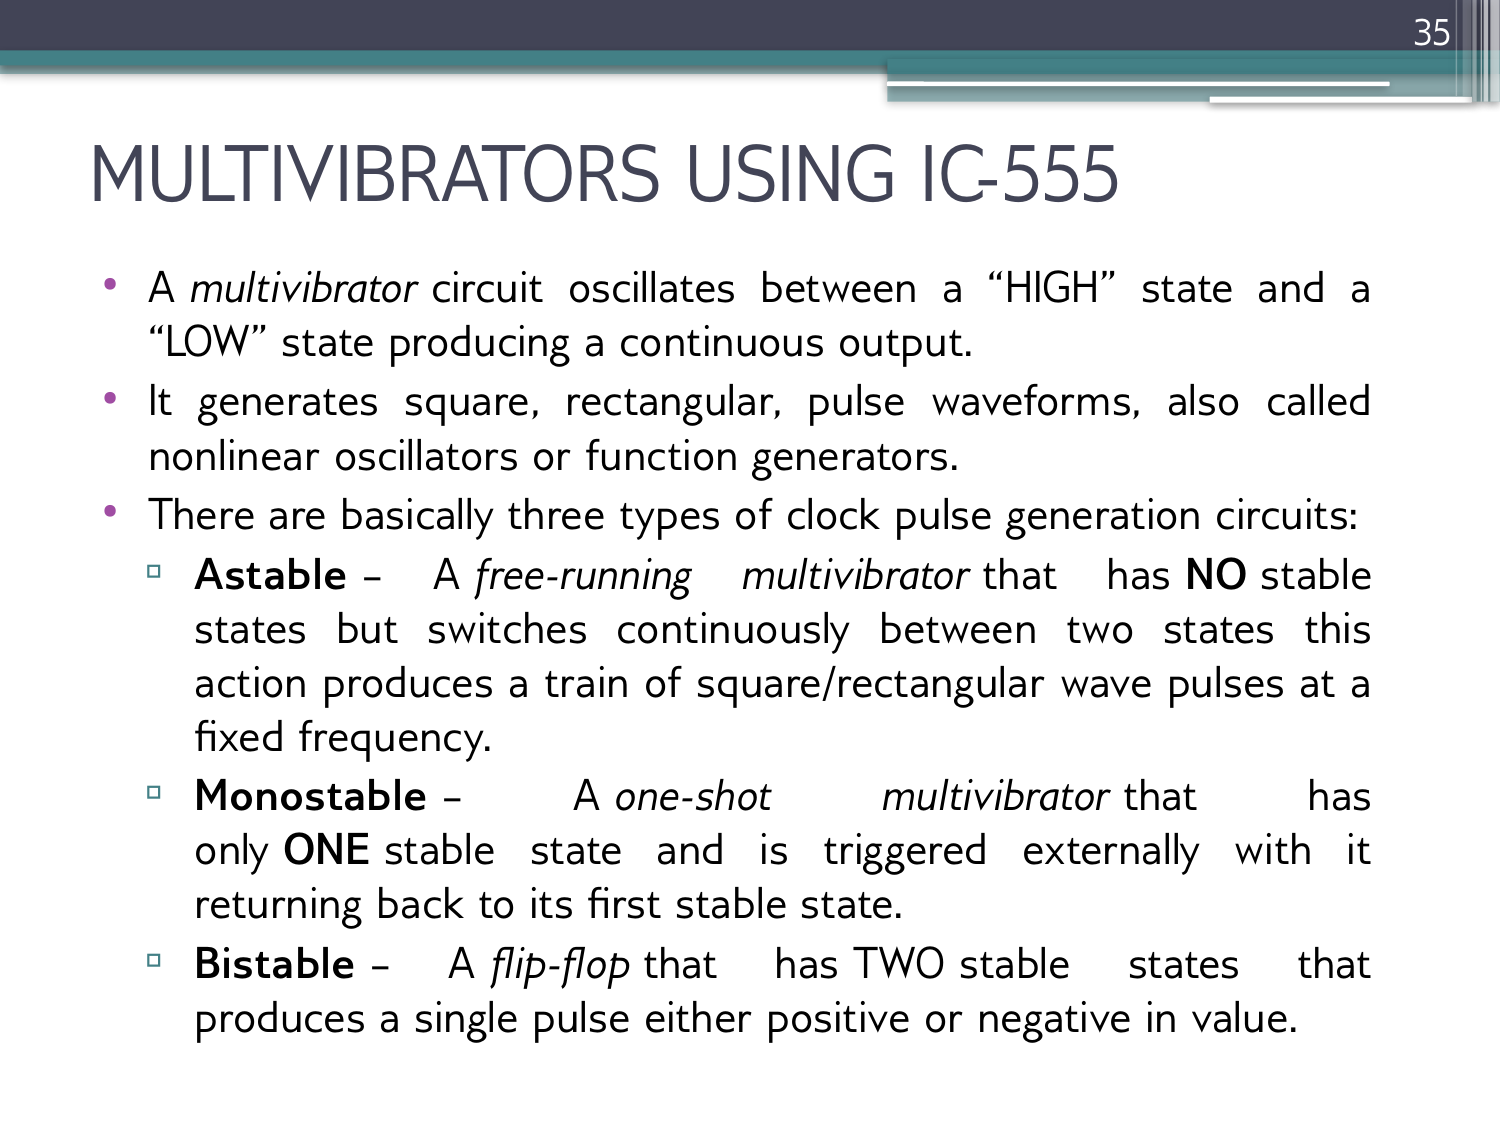

35
# MULTIVIBRATORS USING IC-555
A multivibrator circuit oscillates between a “HIGH” state and a “LOW” state producing a continuous output.
It generates square, rectangular, pulse waveforms, also called nonlinear oscillators or function generators.
There are basically three types of clock pulse generation circuits:
Astable – A free-running multivibrator that has NO stable states but switches continuously between two states this action produces a train of square/rectangular wave pulses at a fixed frequency.
Monostable – A one-shot multivibrator that has only ONE stable state and is triggered externally with it returning back to its first stable state.
Bistable – A flip-flop that has TWO stable states that produces a single pulse either positive or negative in value.